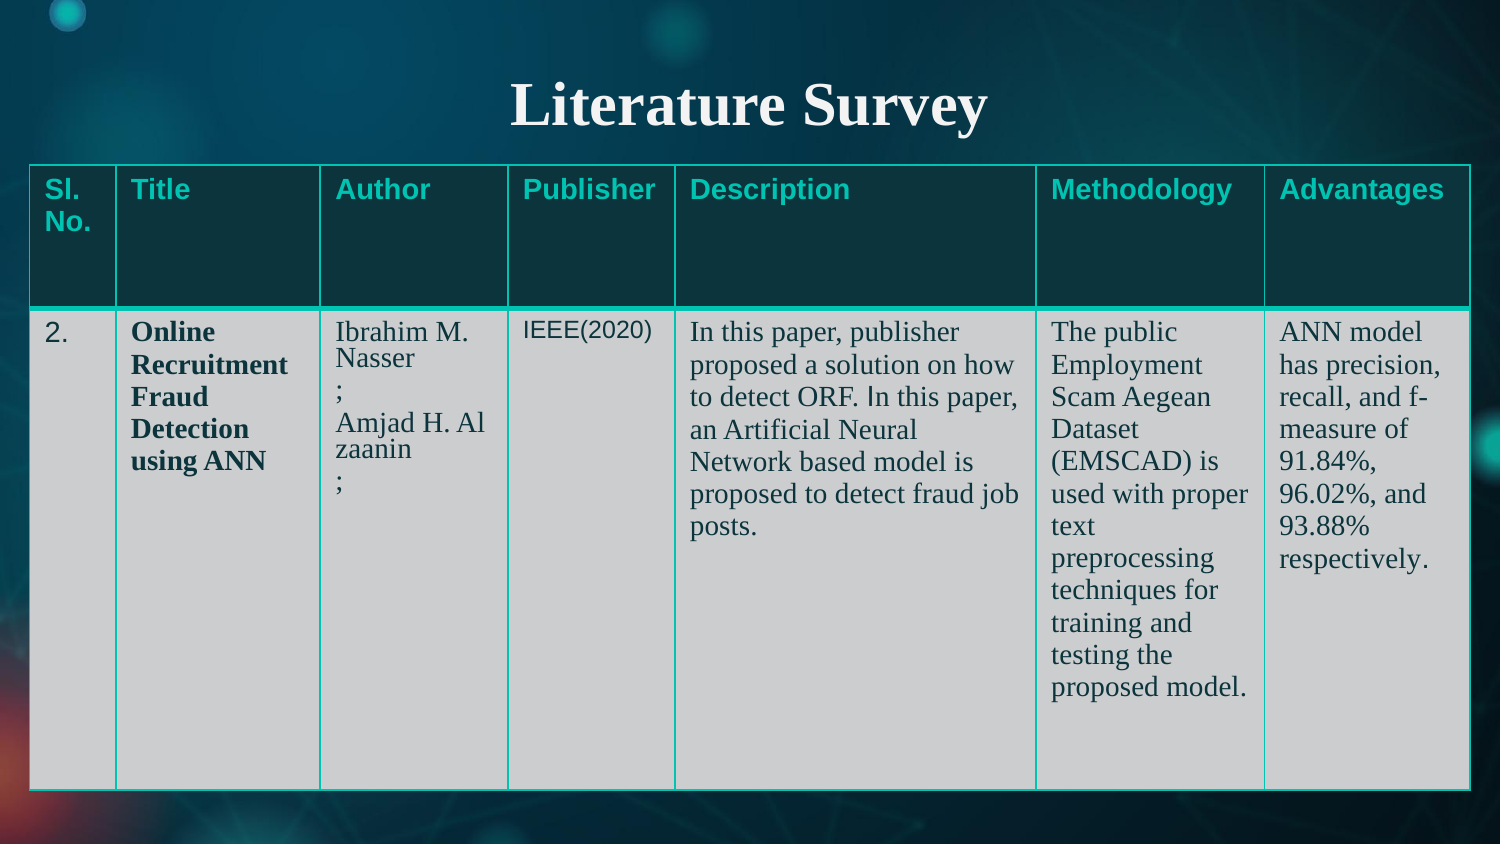

# Literature Survey
| Sl.No. | Title | Author | Publisher | Description | Methodology | Advantages |
| --- | --- | --- | --- | --- | --- | --- |
| 2. | Online Recruitment Fraud Detection using ANN | Ibrahim M. Nasser;  Amjad H. Alzaanin; | IEEE(2020) | In this paper, publisher proposed a solution on how to detect ORF. In this paper, an Artificial Neural Network based model is proposed to detect fraud job posts. | The public Employment Scam Aegean Dataset (EMSCAD) is used with proper text preprocessing techniques for training and testing the proposed model. | ANN model has precision, recall, and f-measure of 91.84%, 96.02%, and 93.88% respectively. |